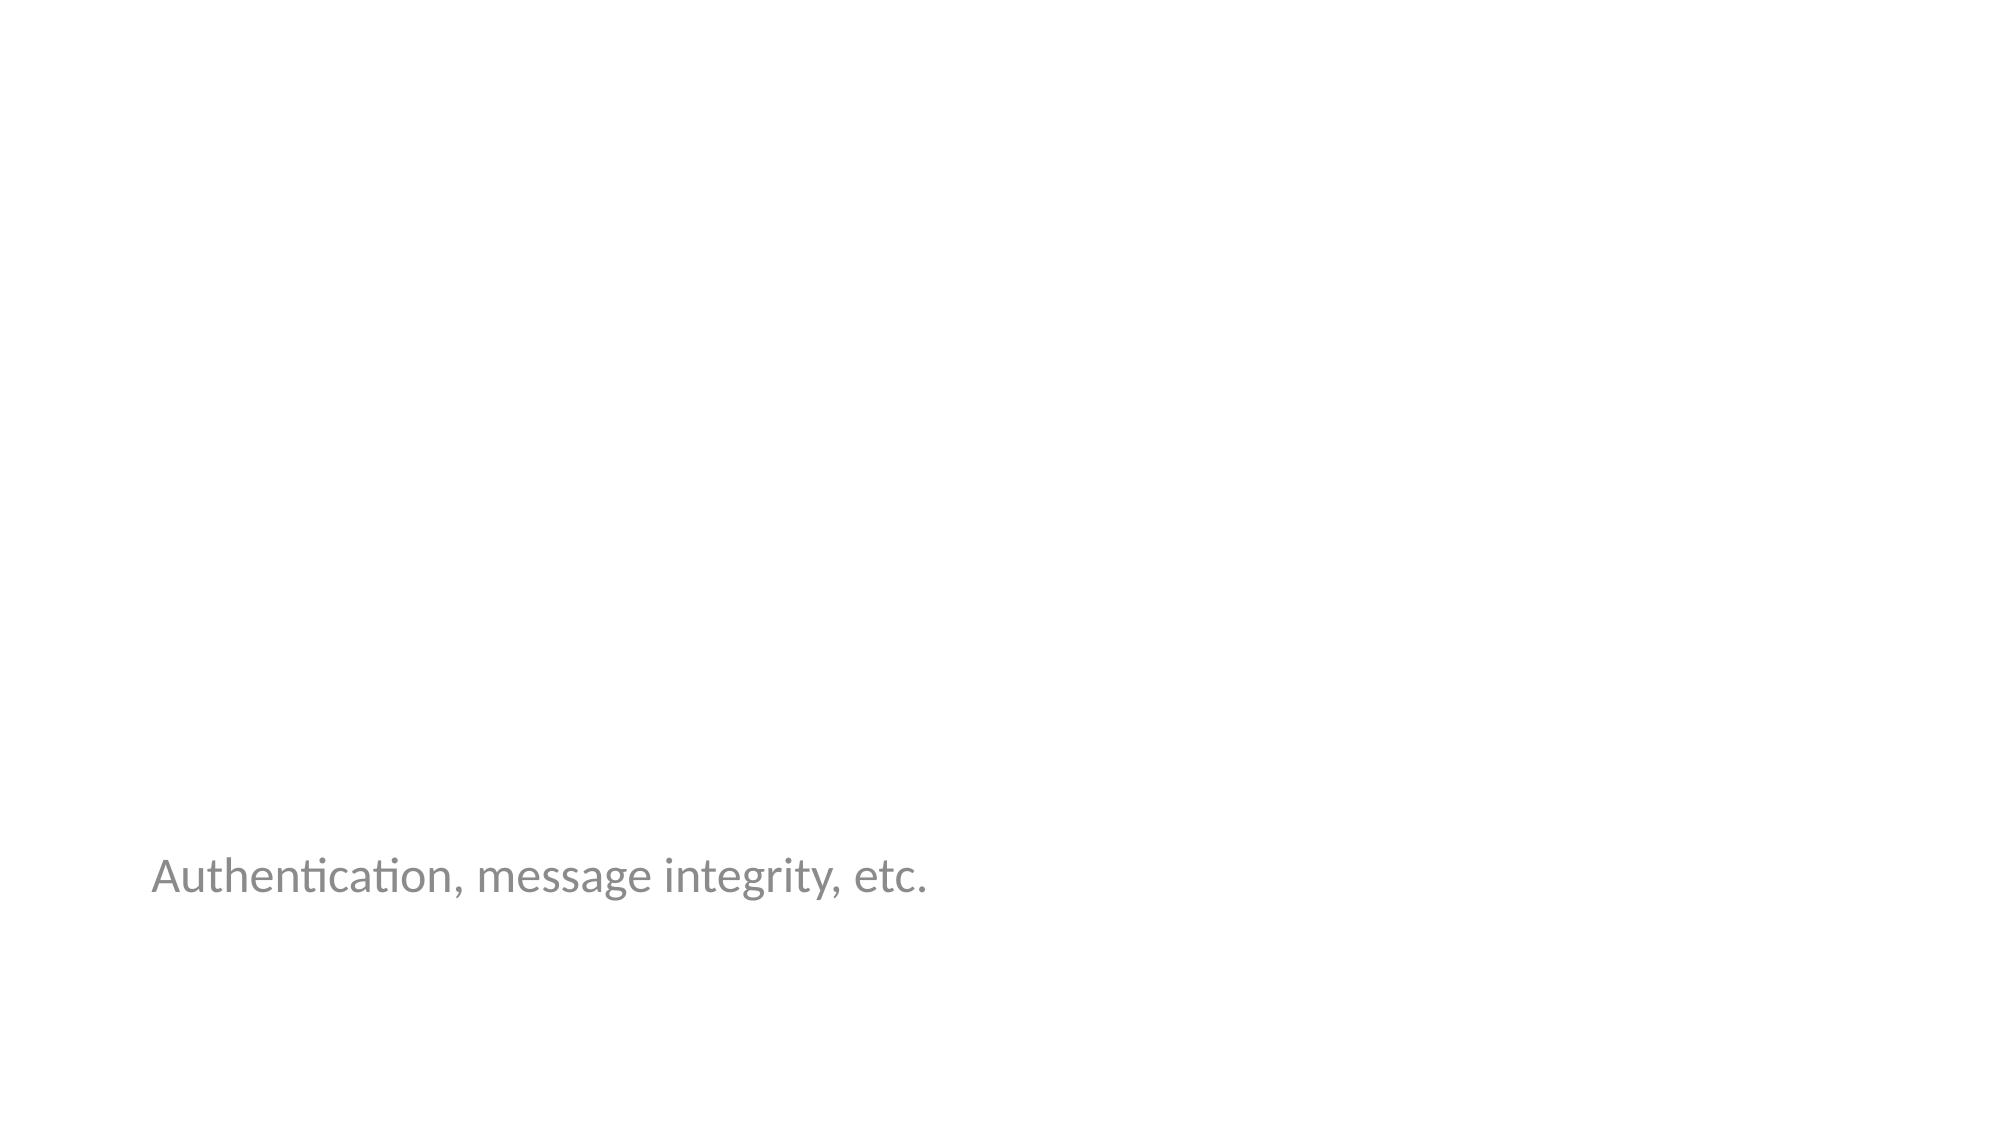

# The solution to Byzantine failures looks a lot like security infrastructure
Authentication, message integrity, etc.